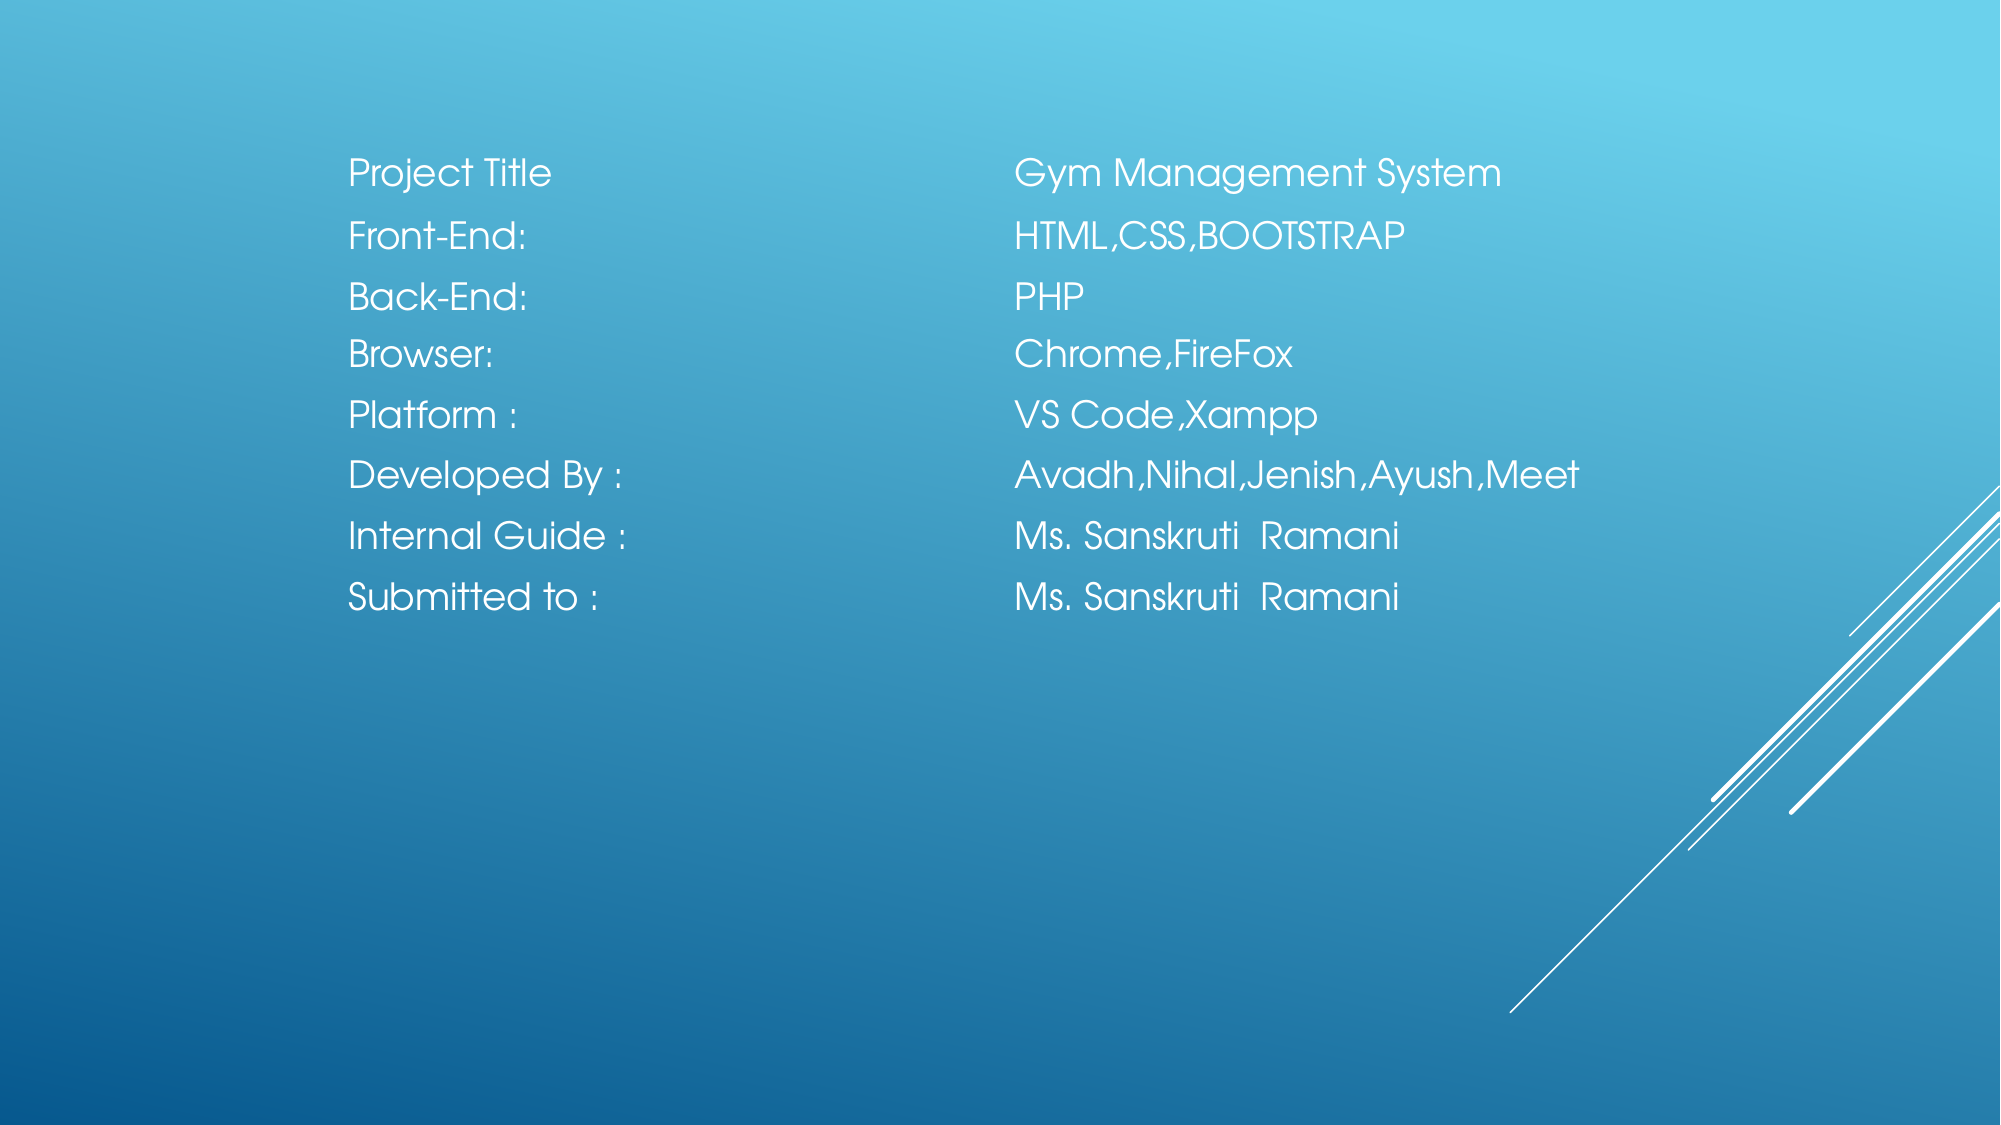

| Project Title | Gym Management System |
| --- | --- |
| Front-End: | HTML,CSS,BOOTSTRAP |
| Back-End: | PHP |
| Browser: | Chrome,FireFox |
| Platform : | VS Code,Xampp |
| Developed By : | Avadh,Nihal,Jenish,Ayush,Meet |
| Internal Guide : | Ms. Sanskruti Ramani |
| Submitted to : | Ms. Sanskruti Ramani |